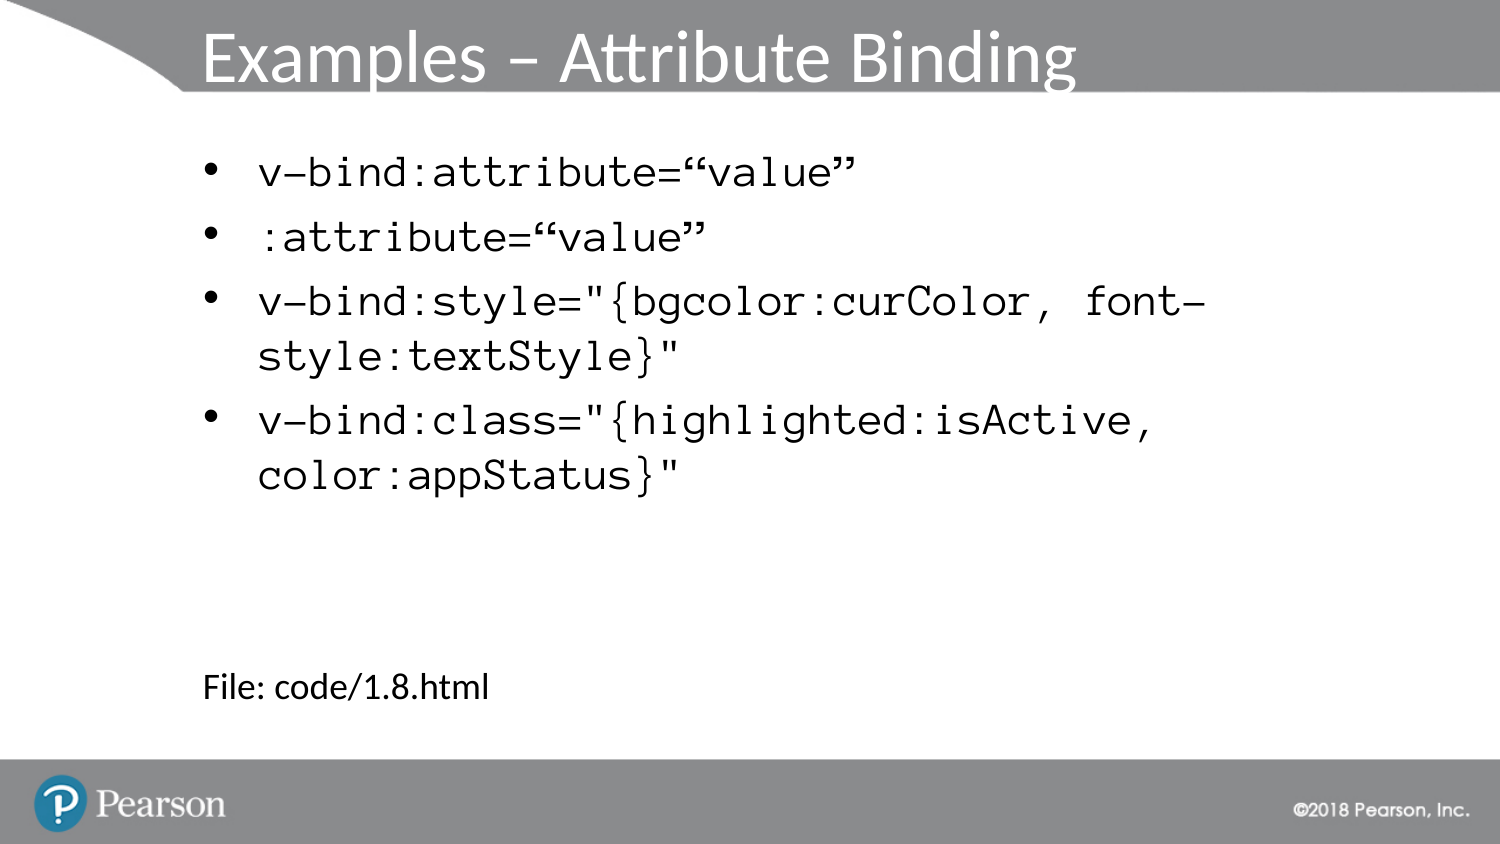

# Examples – Attribute Binding
v-bind:attribute=“value”
:attribute=“value”
v-bind:style="{bgcolor:curColor, font-style:textStyle}"
v-bind:class="{highlighted:isActive, color:appStatus}"

File: code/1.8.html